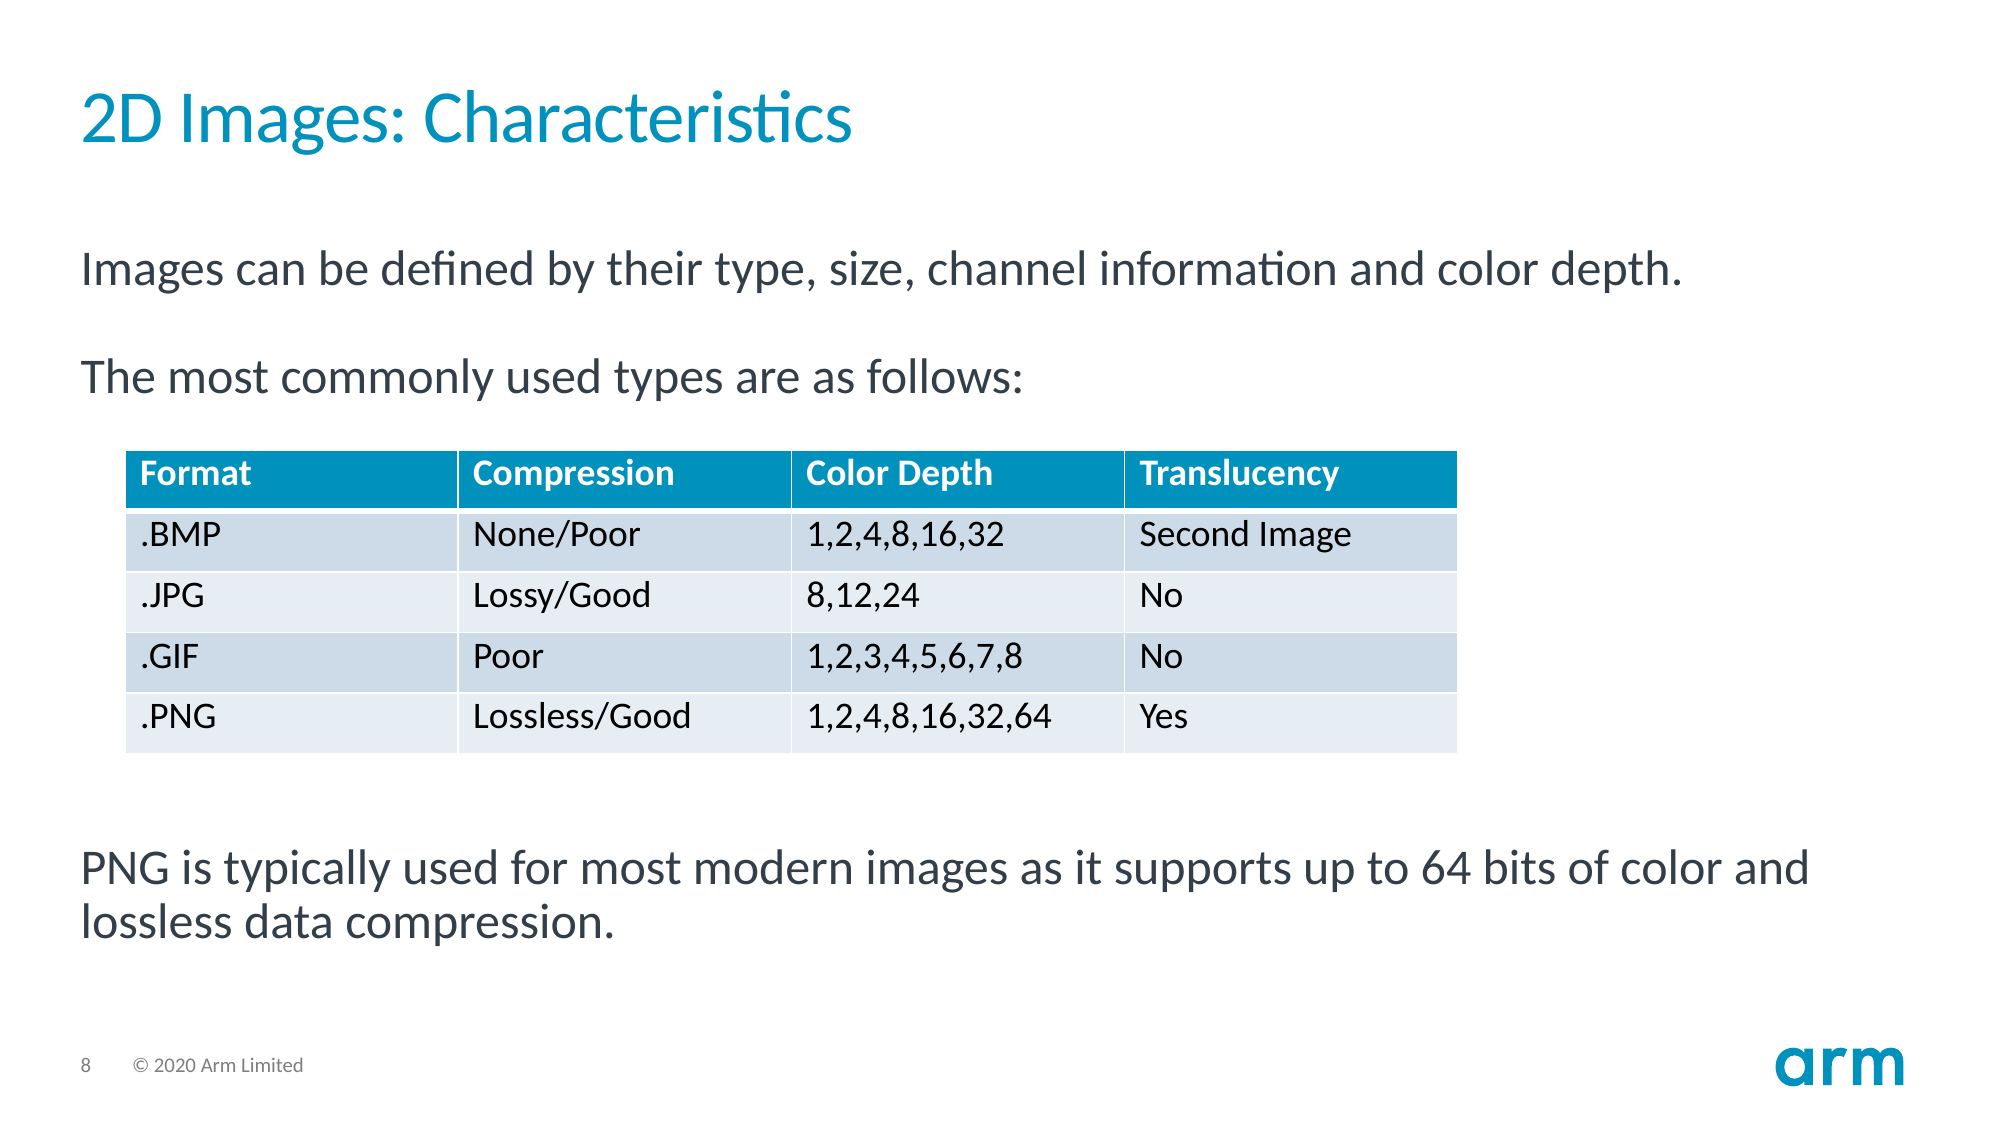

# 2D Images: Characteristics
Images can be defined by their type, size, channel information and color depth.
The most commonly used types are as follows:

PNG is typically used for most modern images as it supports up to 64 bits of color and lossless data compression.

| Format | Compression | Color Depth | Translucency |
| --- | --- | --- | --- |
| .BMP | None/Poor | 1,2,4,8,16,32 | Second Image |
| .JPG | Lossy/Good | 8,12,24 | No |
| .GIF | Poor | 1,2,3,4,5,6,7,8 | No |
| .PNG | Lossless/Good | 1,2,4,8,16,32,64 | Yes |